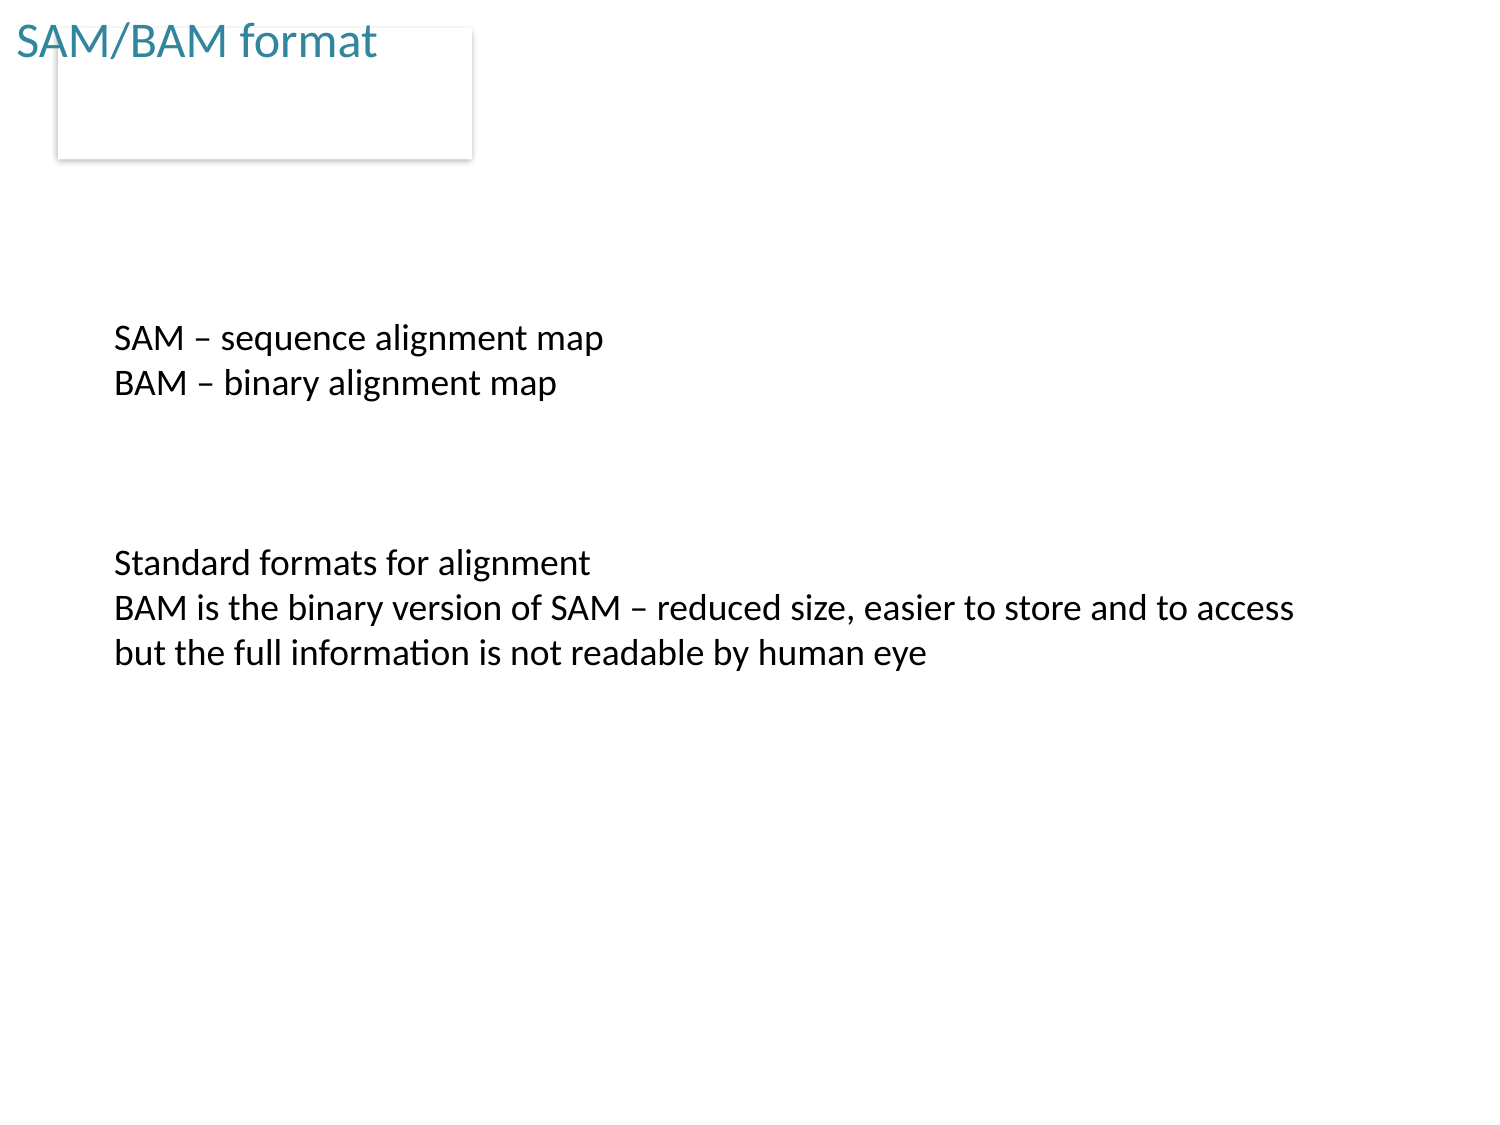

SAM/BAM format

SAM – sequence alignment map
BAM – binary alignment map

Standard formats for alignment
BAM is the binary version of SAM – reduced size, easier to store and to access but the full information is not readable by human eye